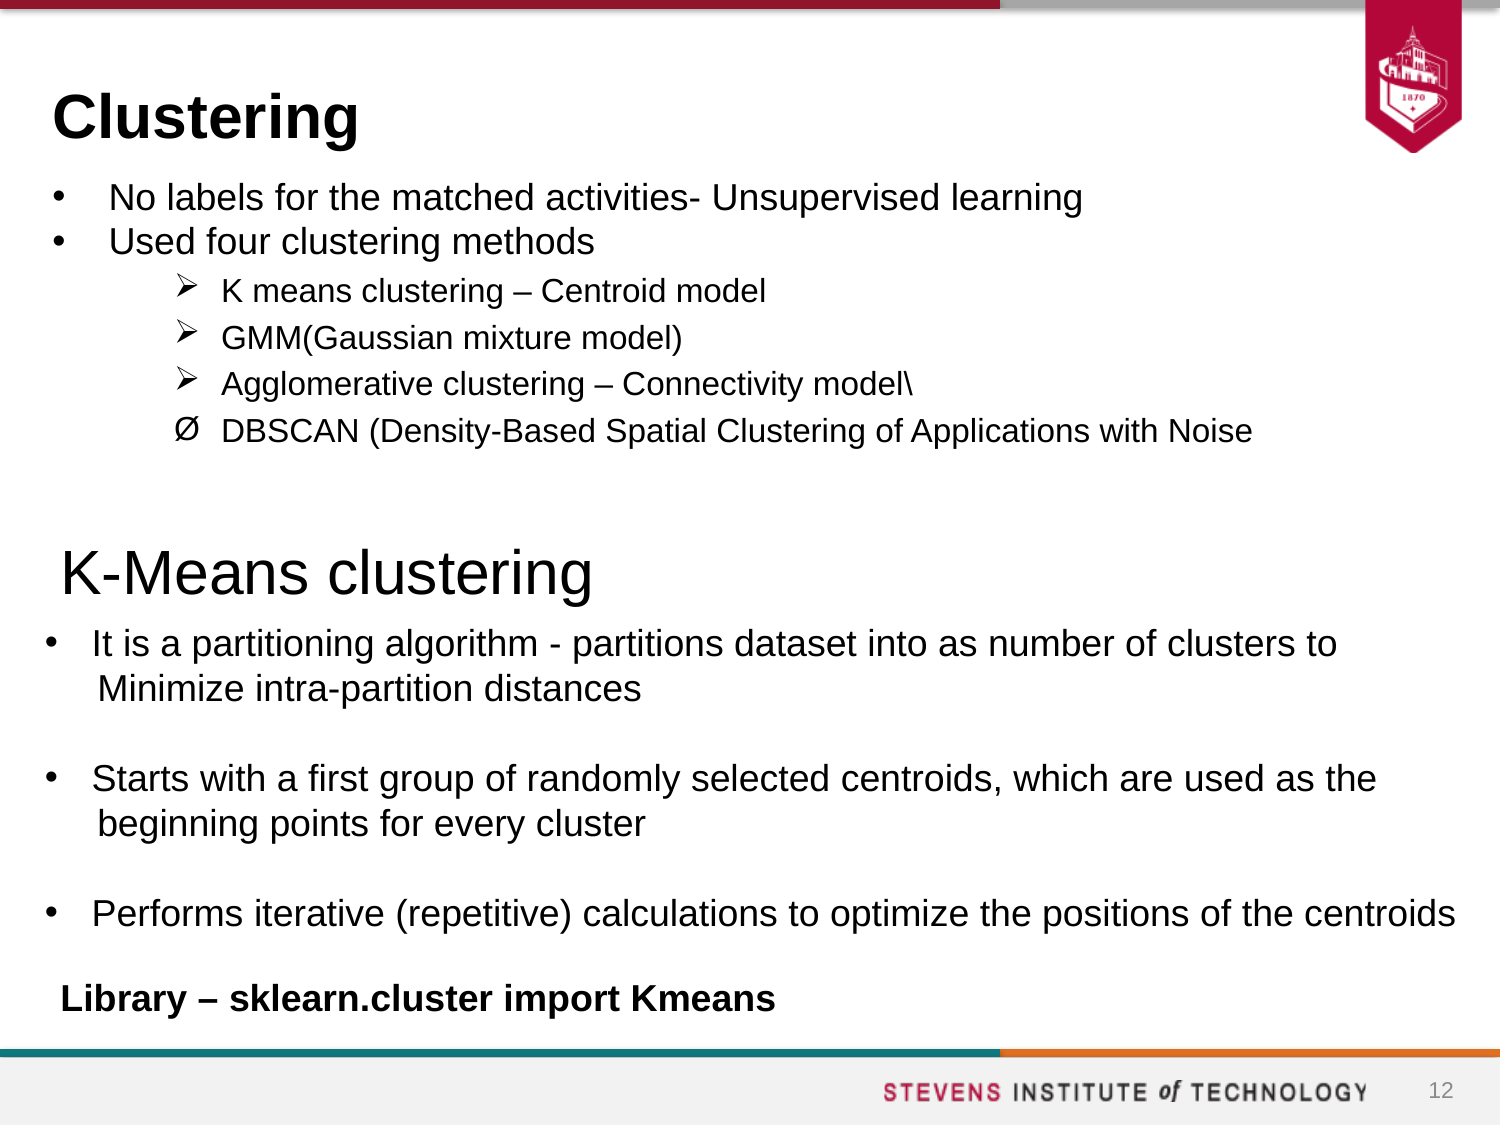

# Clustering
No labels for the matched activities- Unsupervised learning
Used four clustering methods
K means clustering – Centroid model
GMM(Gaussian mixture model)
Agglomerative clustering – Connectivity model\
DBSCAN (Density-Based Spatial Clustering of Applications with Noise

K-Means clustering

It is a partitioning algorithm - partitions dataset into as number of clusters to
     Minimize intra-partition distances

Starts with a first group of randomly selected centroids, which are used as the
     beginning points for every cluster

Performs iterative (repetitive) calculations to optimize the positions of the centroids

Library – sklearn.cluster import Kmeans
12